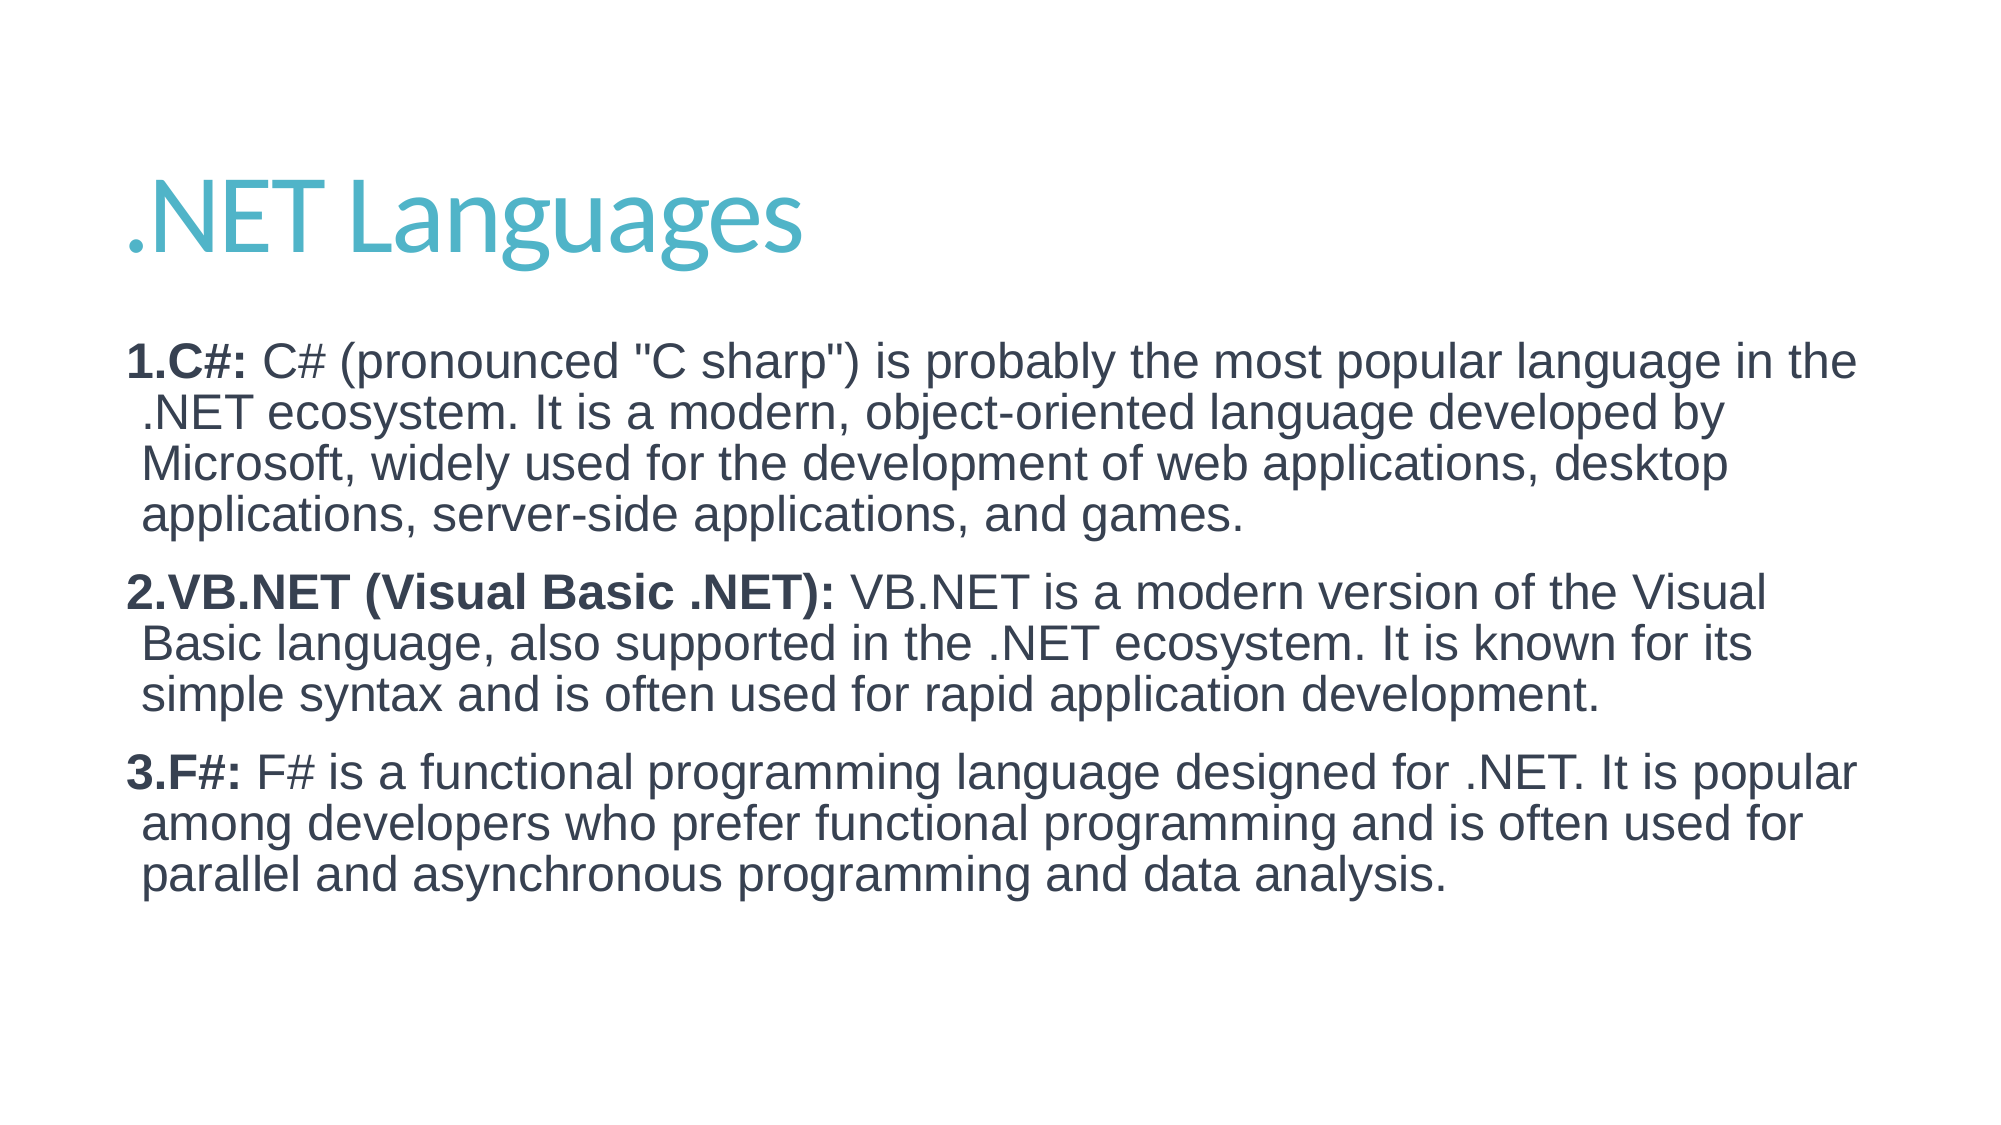

# .NET Languages
C#: C# (pronounced "C sharp") is probably the most popular language in the .NET ecosystem. It is a modern, object-oriented language developed by Microsoft, widely used for the development of web applications, desktop applications, server-side applications, and games.
VB.NET (Visual Basic .NET): VB.NET is a modern version of the Visual Basic language, also supported in the .NET ecosystem. It is known for its simple syntax and is often used for rapid application development.
F#: F# is a functional programming language designed for .NET. It is popular among developers who prefer functional programming and is often used for parallel and asynchronous programming and data analysis.